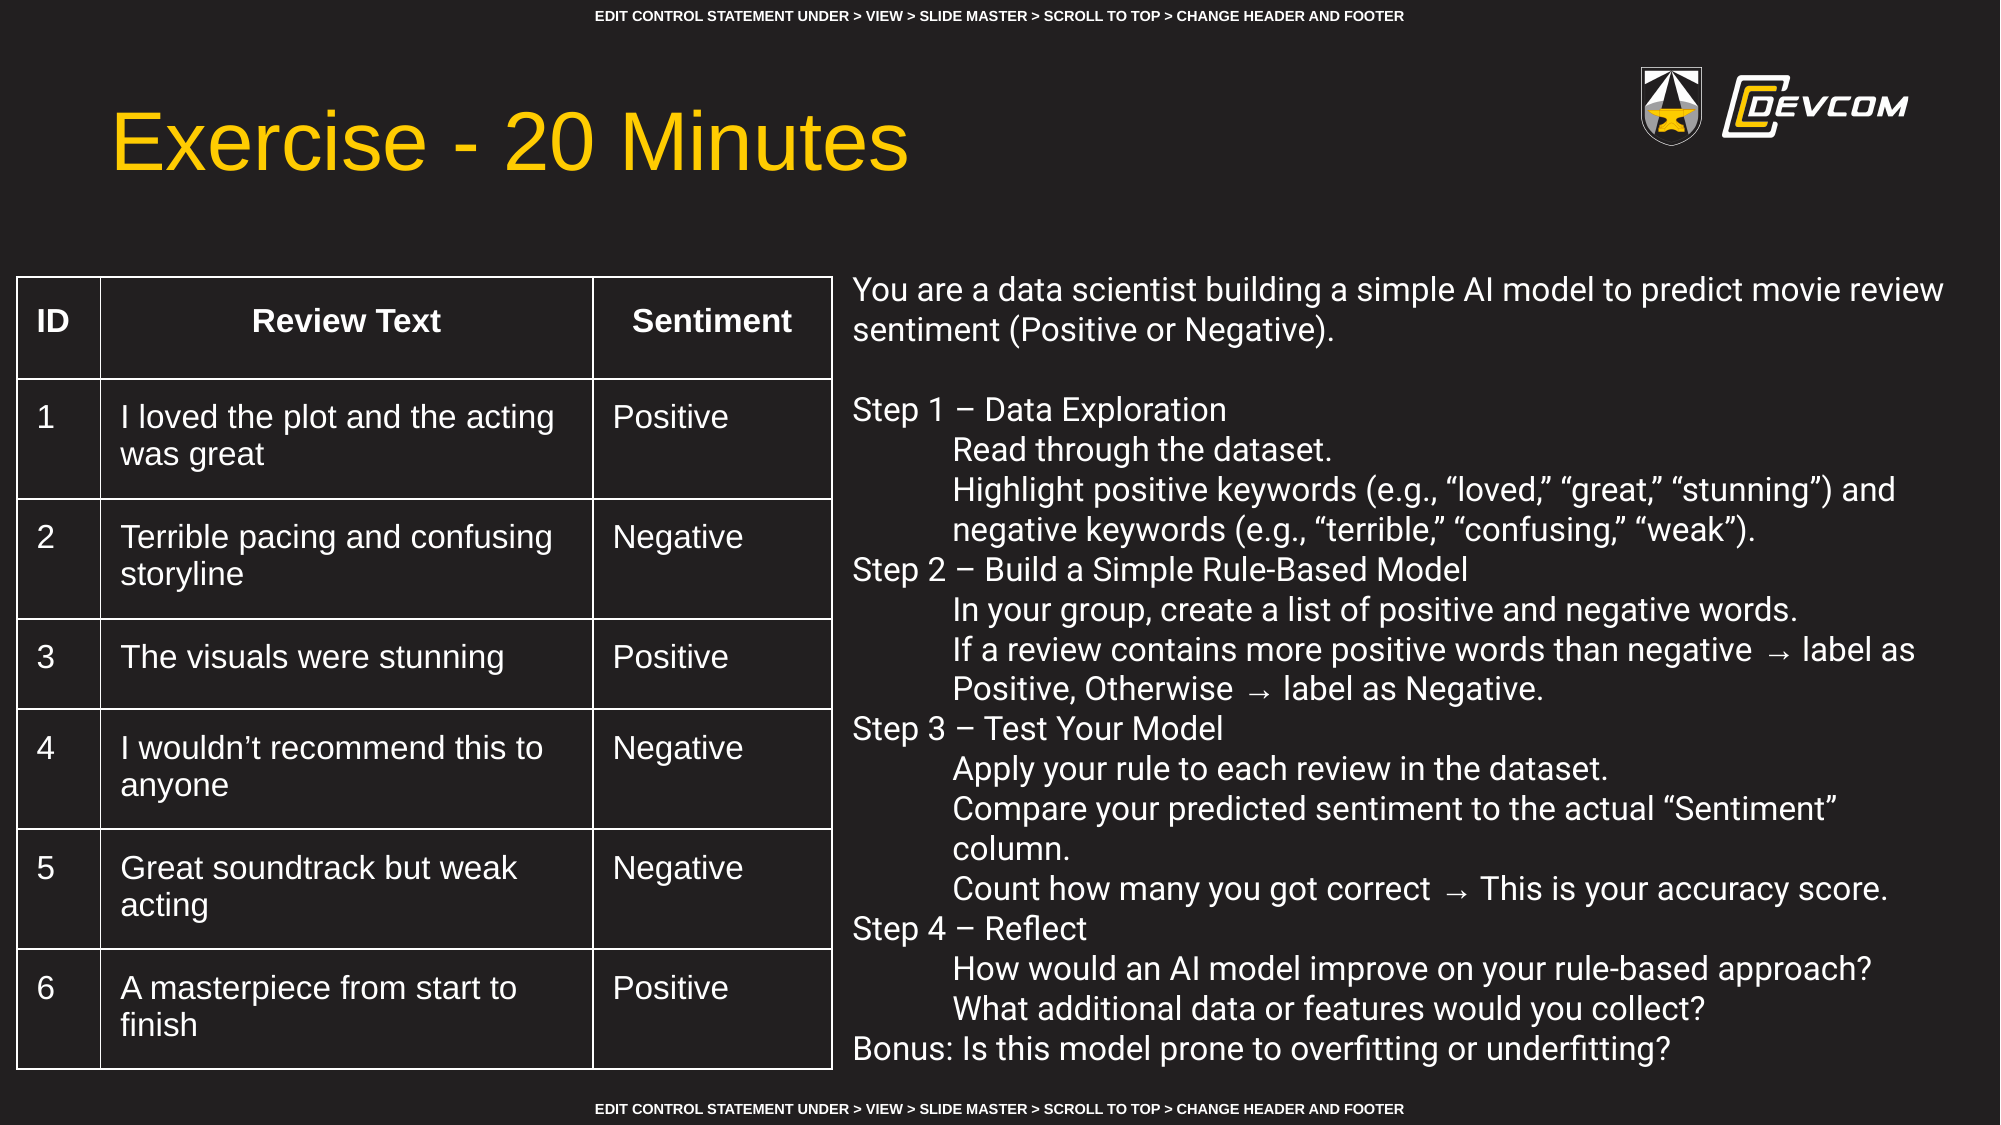

# Exercise - 20 Minutes
You are a data scientist building a simple AI model to predict movie review sentiment (Positive or Negative).

Step 1 – Data Exploration
Read through the dataset.
Highlight positive keywords (e.g., “loved,” “great,” “stunning”) and negative keywords (e.g., “terrible,” “confusing,” “weak”).
Step 2 – Build a Simple Rule-Based Model
In your group, create a list of positive and negative words.
If a review contains more positive words than negative → label as Positive, Otherwise → label as Negative.
Step 3 – Test Your Model
Apply your rule to each review in the dataset.
Compare your predicted sentiment to the actual “Sentiment” column.
Count how many you got correct → This is your accuracy score.
Step 4 – Reflect
How would an AI model improve on your rule-based approach?
What additional data or features would you collect?
Bonus: Is this model prone to overfitting or underfitting?
| ID | Review Text | Sentiment |
| --- | --- | --- |
| 1 | I loved the plot and the acting was great | Positive |
| 2 | Terrible pacing and confusing storyline | Negative |
| 3 | The visuals were stunning | Positive |
| 4 | I wouldn’t recommend this to anyone | Negative |
| 5 | Great soundtrack but weak acting | Negative |
| 6 | A masterpiece from start to finish | Positive |